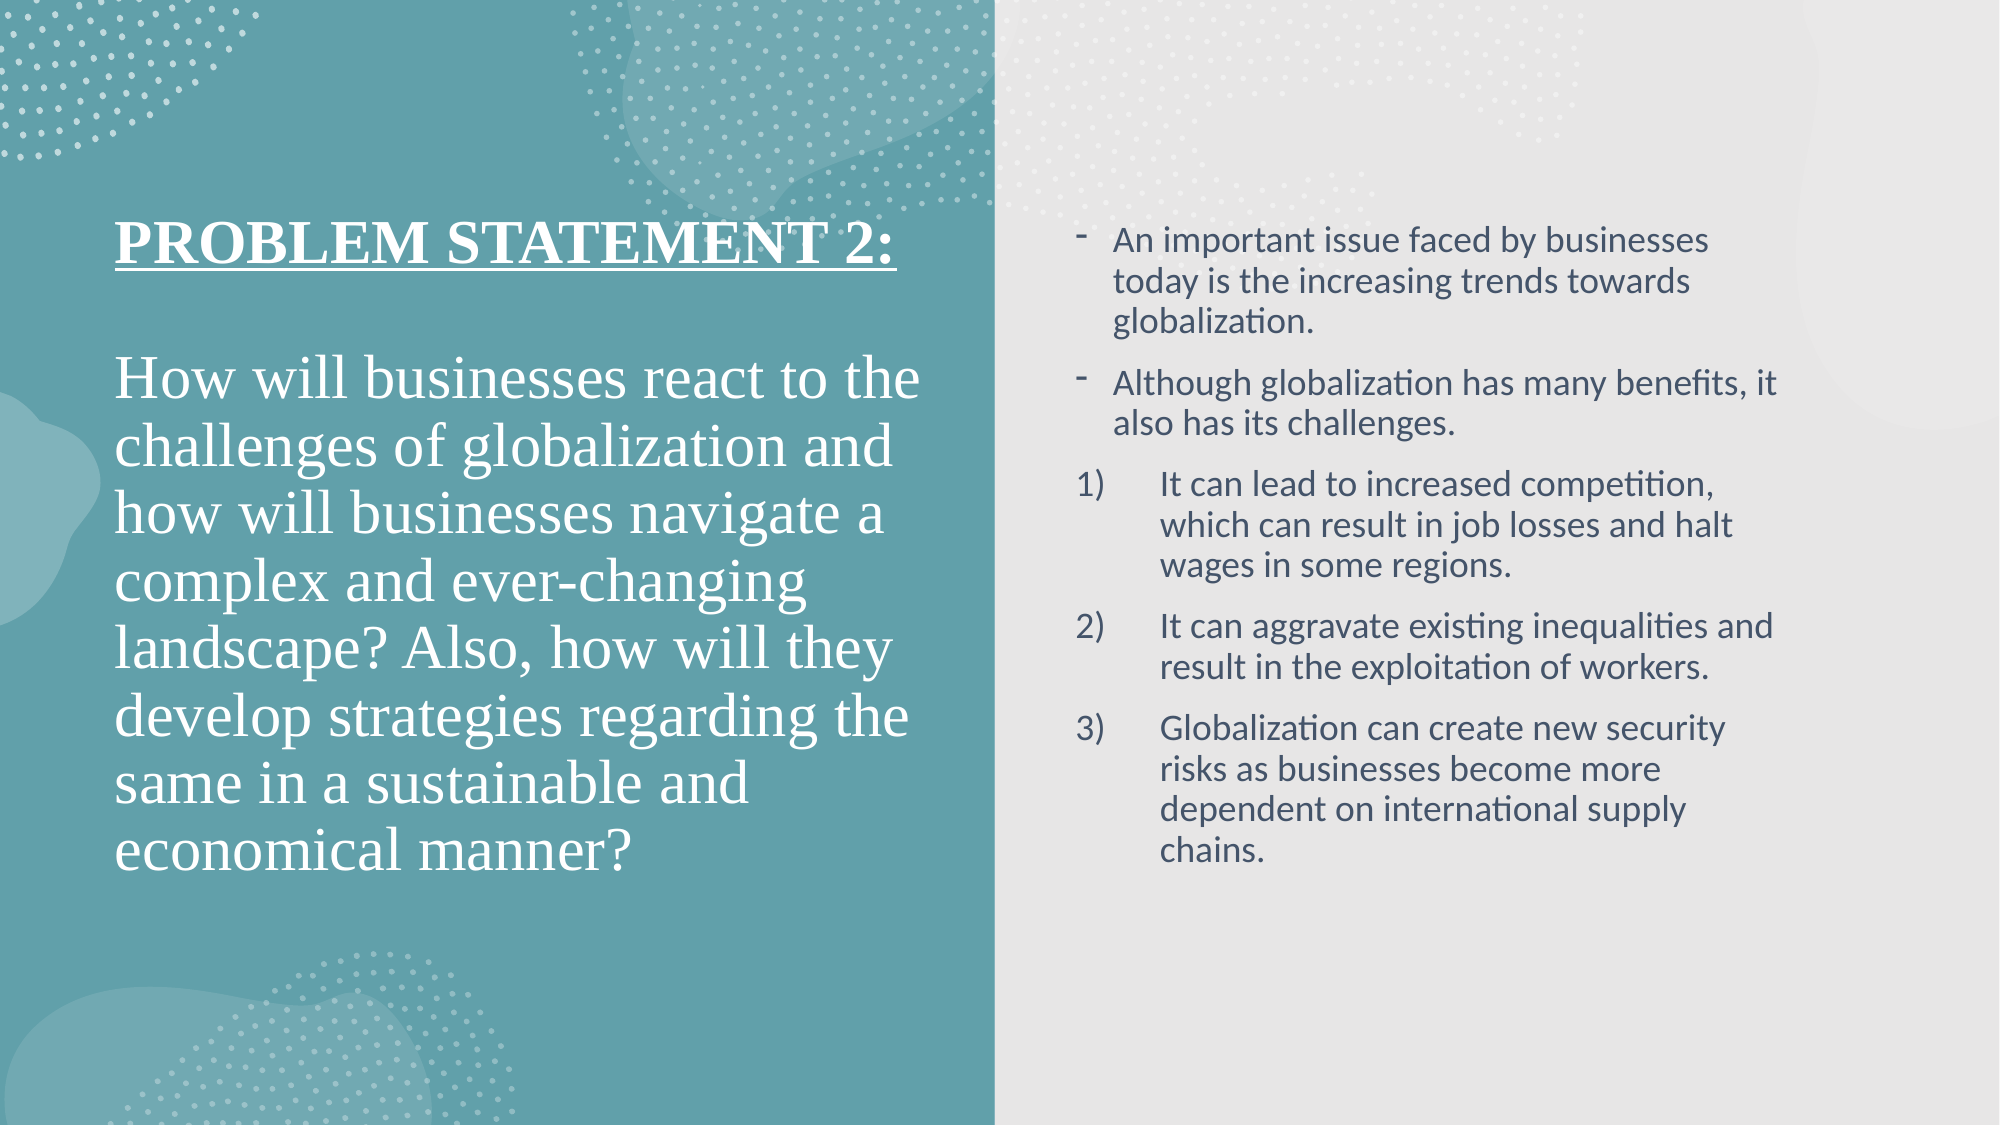

An important issue faced by businesses today is the increasing trends towards globalization.
Although globalization has many benefits, it also has its challenges.
It can lead to increased competition, which can result in job losses and halt wages in some regions.
It can aggravate existing inequalities and result in the exploitation of workers.
Globalization can create new security risks as businesses become more dependent on international supply chains.

# PROBLEM STATEMENT 2: How will businesses react to the challenges of globalization and how will businesses navigate a complex and ever-changing landscape? Also, how will they develop strategies regarding the same in a sustainable and economical manner?